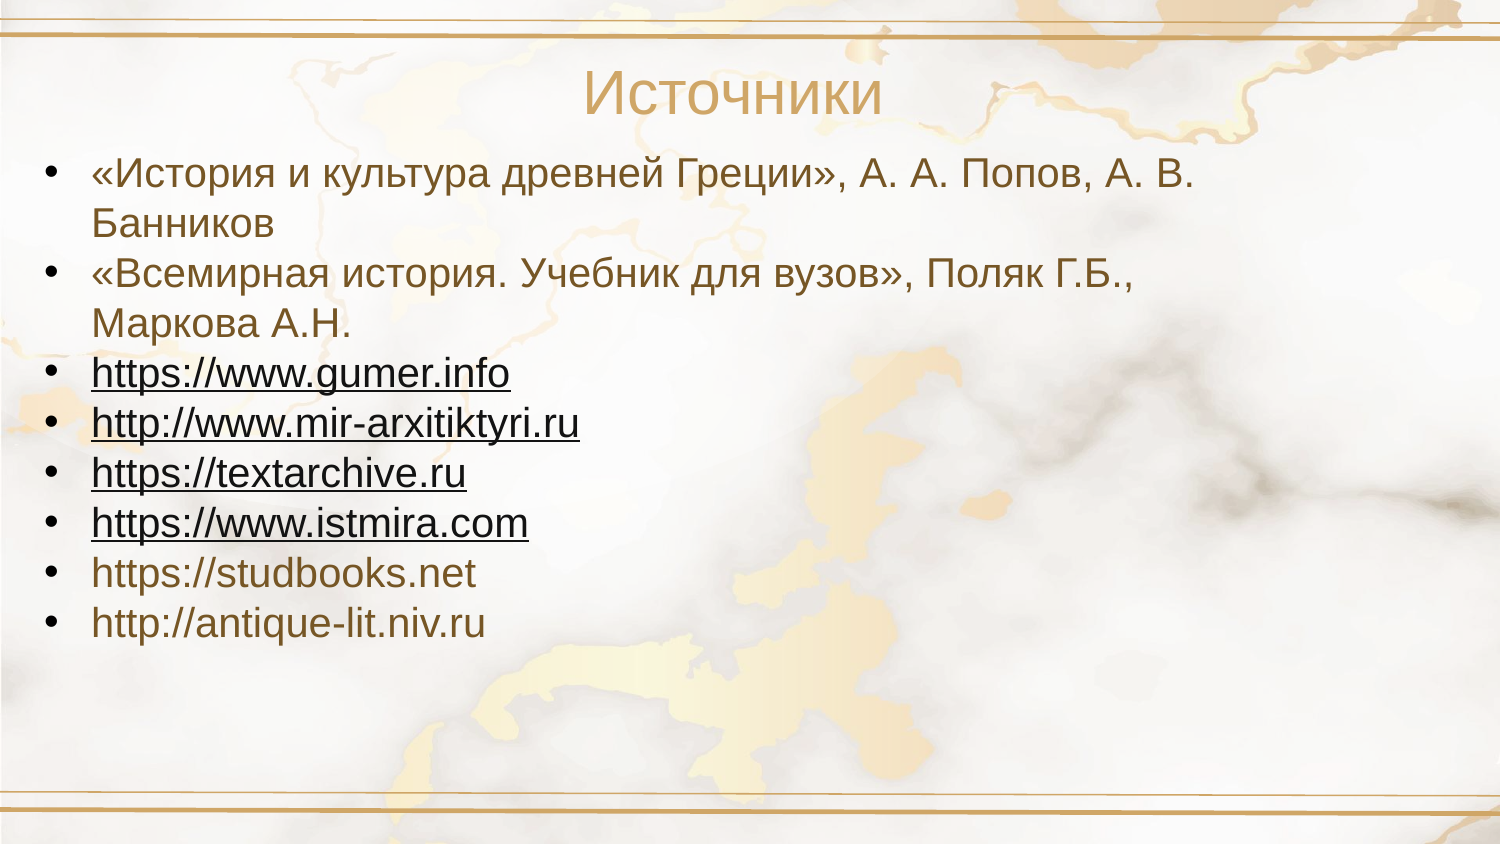

# Источники

«История и культура древней Греции», А. А. Попов, А. В. Банников
«Всемирная история. Учебник для вузов», Поляк Г.Б., Маркова А.Н.
https://www.gumer.info
http://www.mir-arxitiktyri.ru
https://textarchive.ru
https://www.istmira.com
https://studbooks.net
http://antique-lit.niv.ru